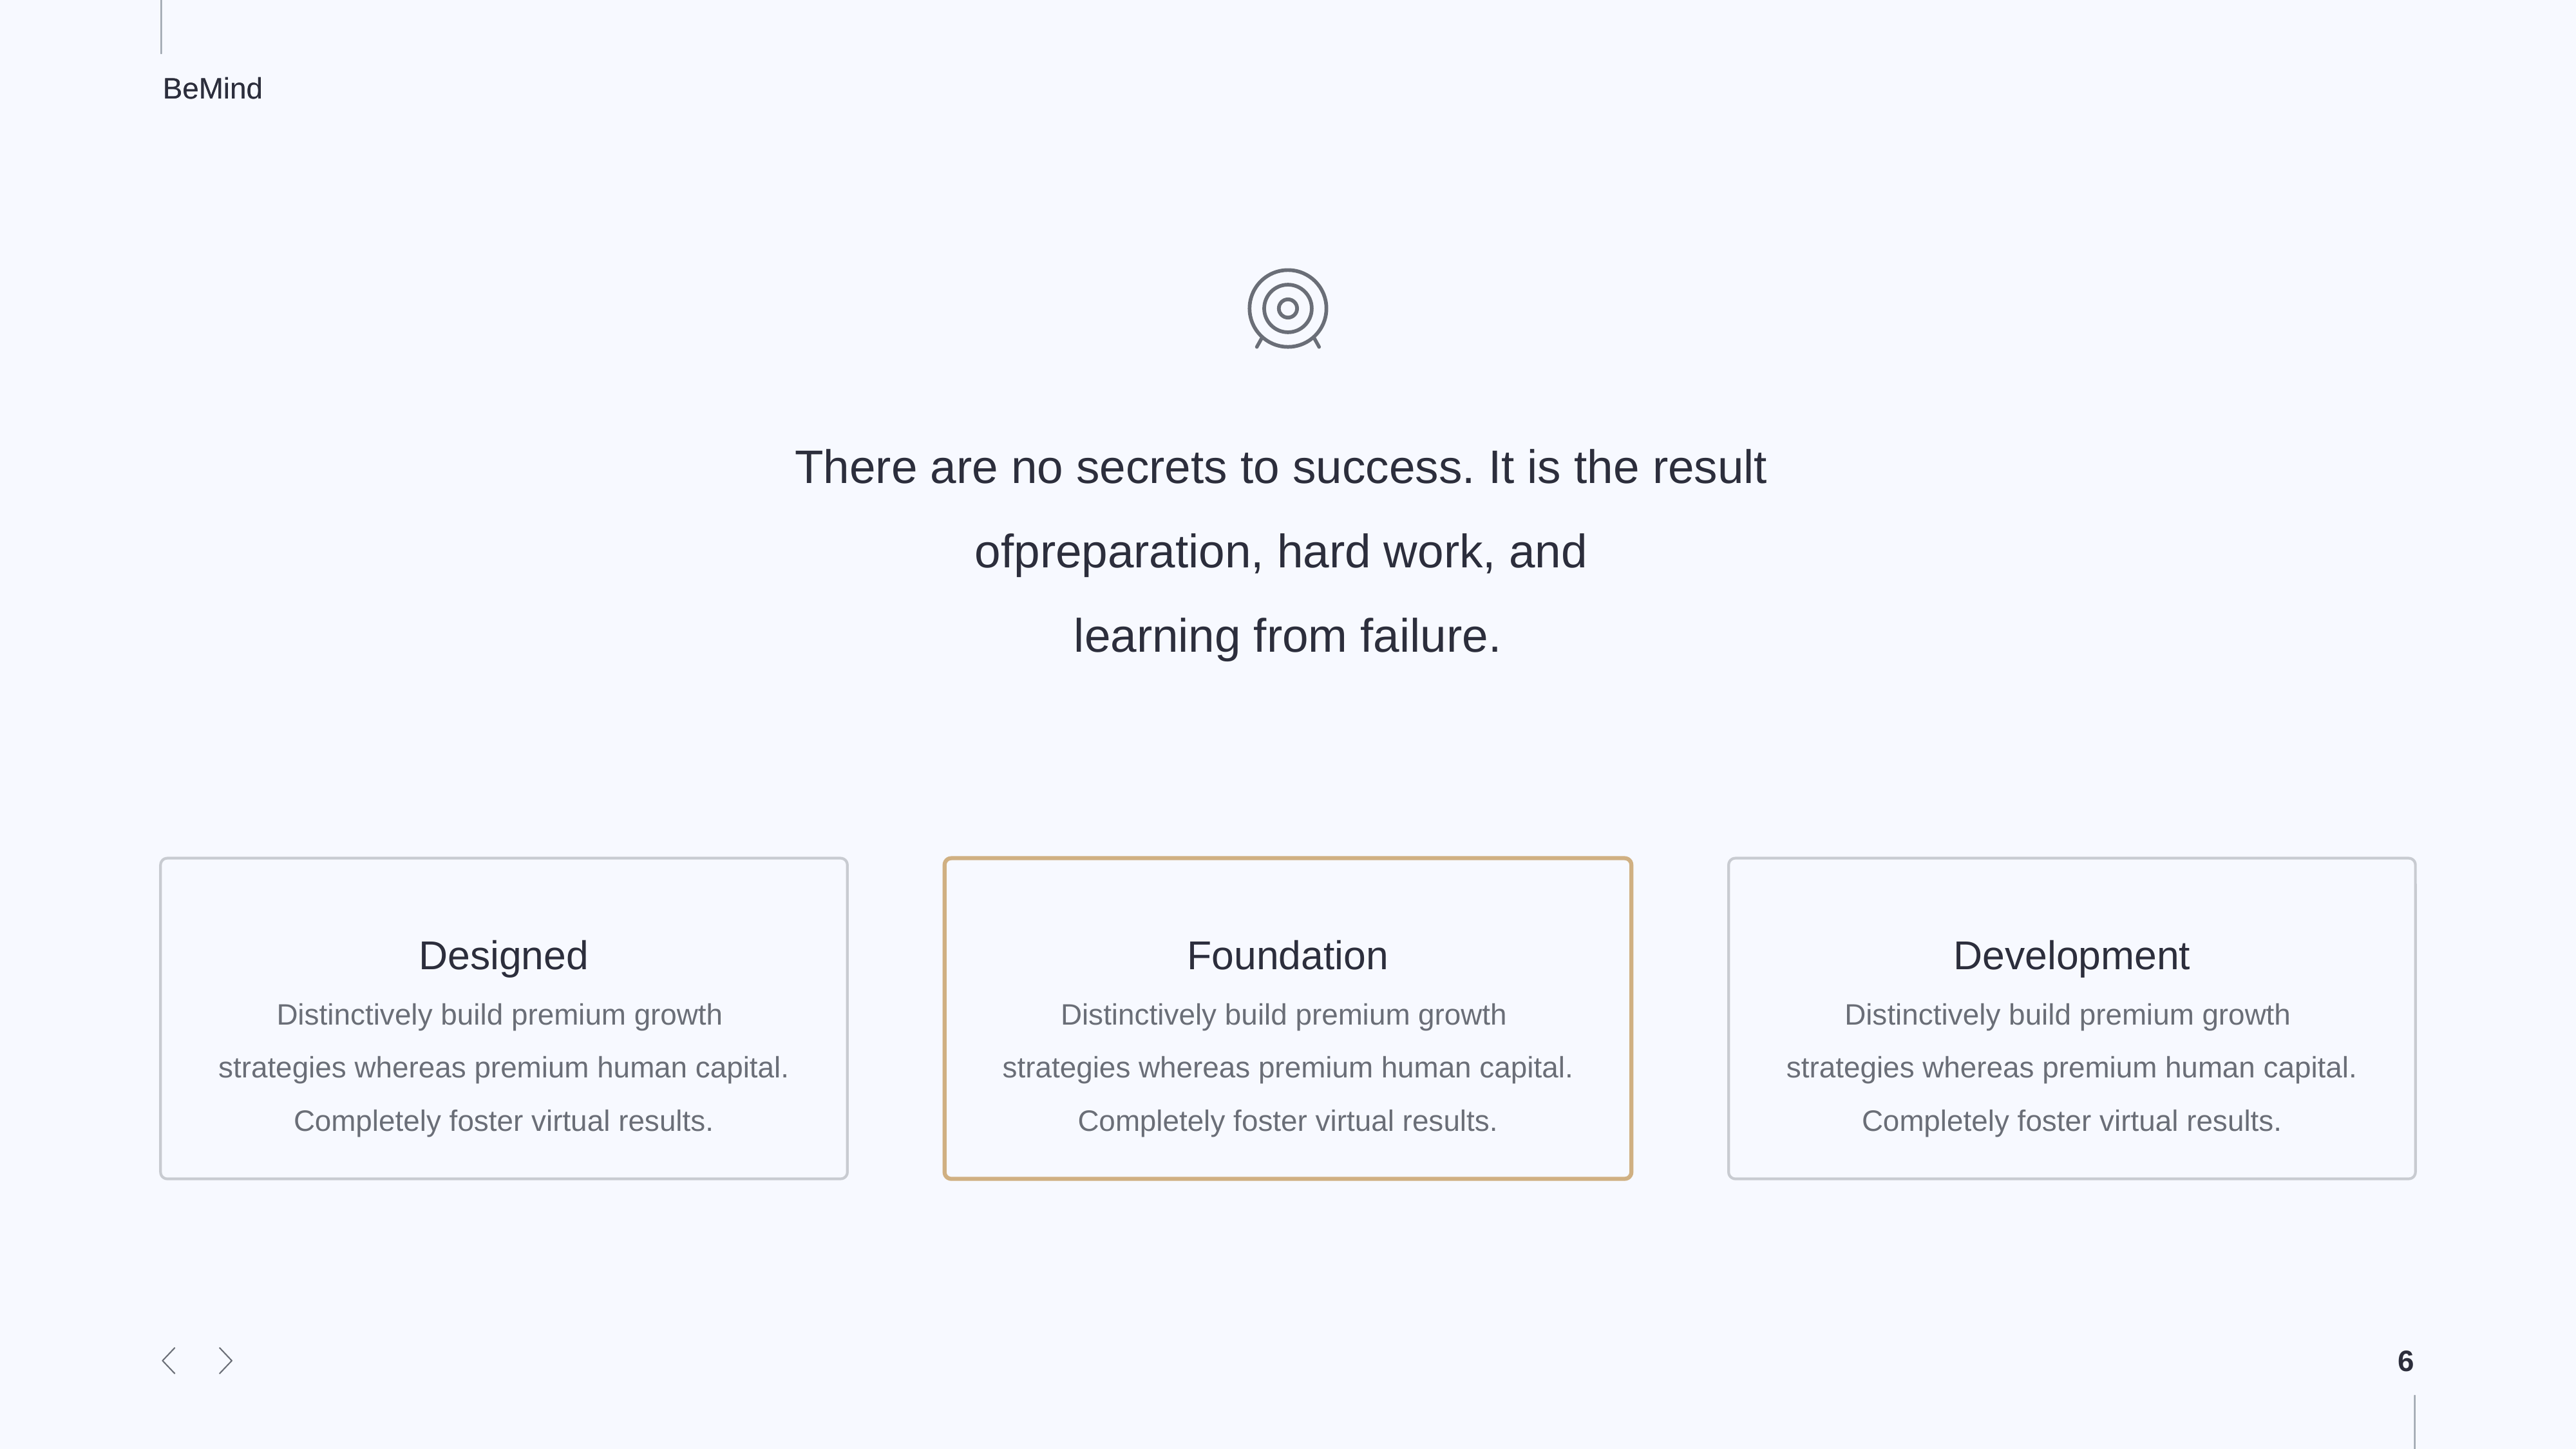

There are no secrets to success. It is the result
ofpreparation, hard work, and
learning from failure.

Designed
Distinctively build premium growth
strategies whereas premium human capital.
Completely foster virtual results.

Foundation
Distinctively build premium growth
strategies whereas premium human capital.
Completely foster virtual results.

Development
Distinctively build premium growth
strategies whereas premium human capital.
Completely foster virtual results.
6